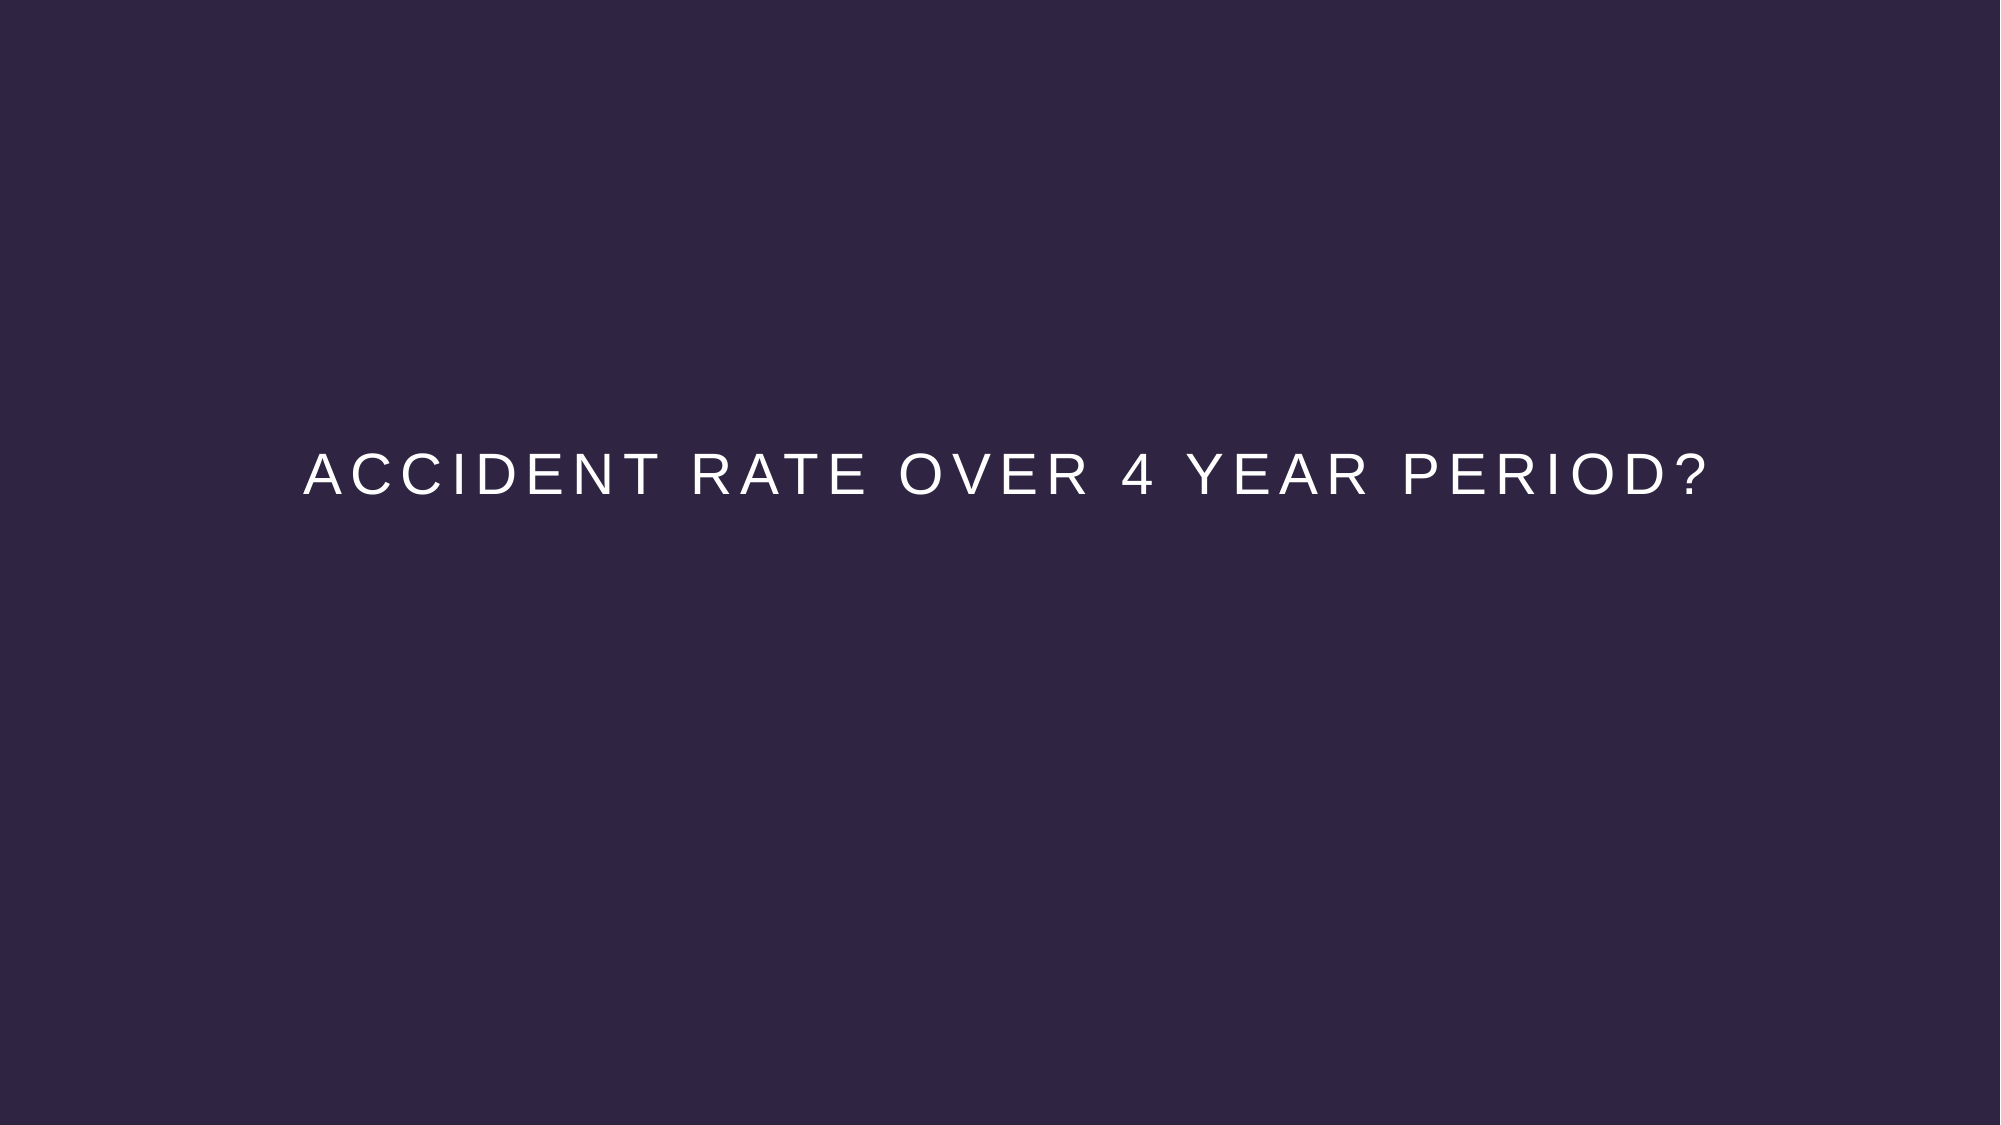

# Accident Rate over 4 year period?